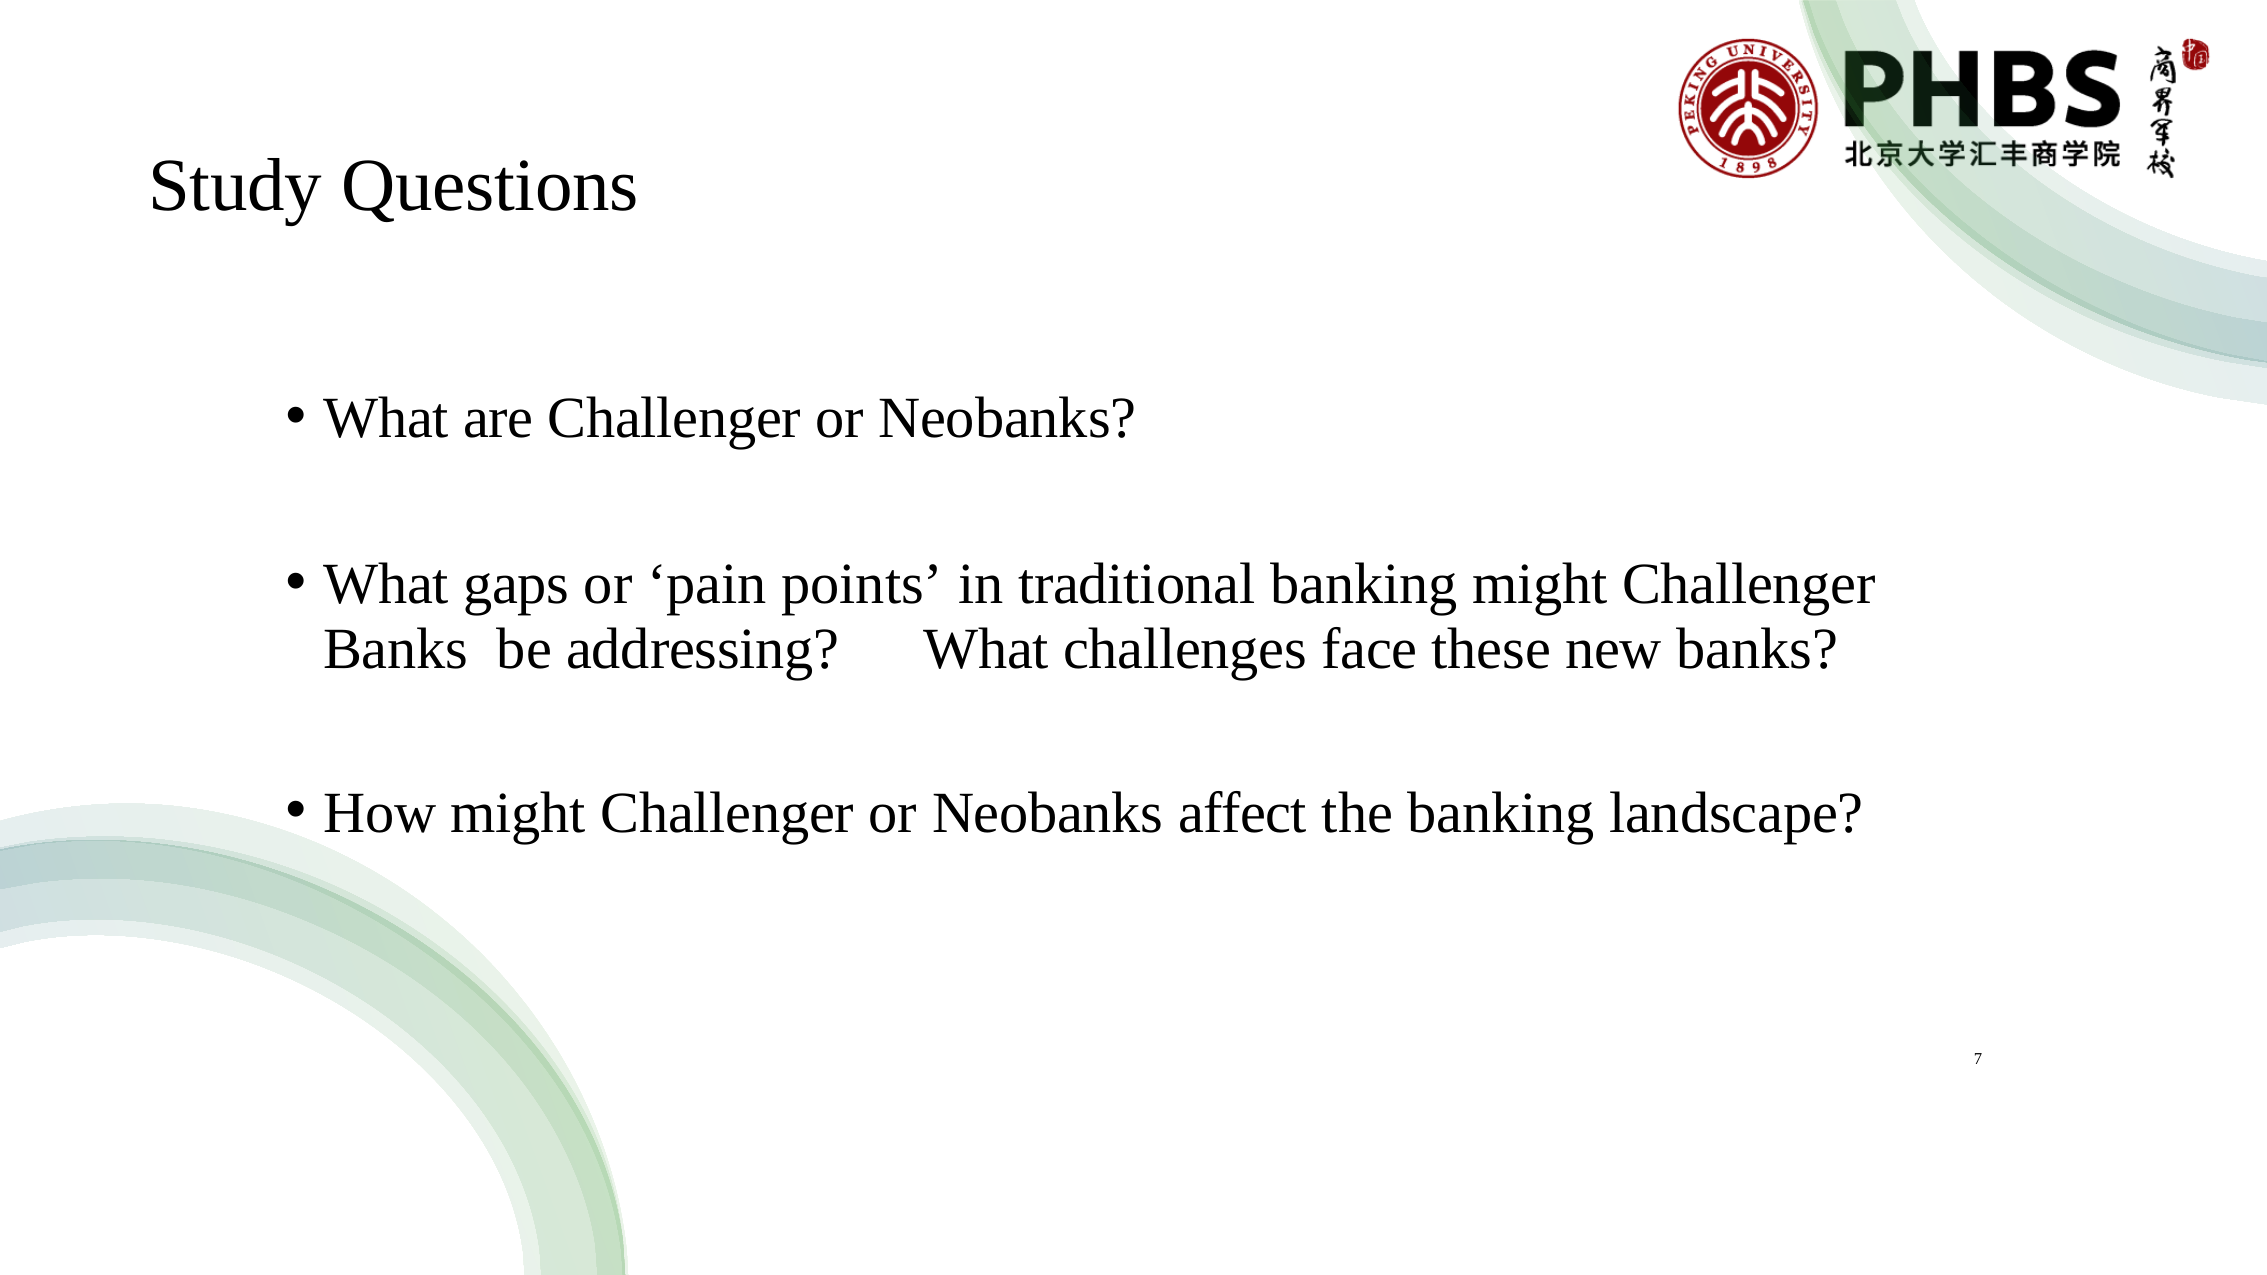

# Study Questions
What are Challenger or Neobanks?

What gaps or ‘pain points’ in traditional banking might Challenger Banks  be addressing?	What challenges face these new banks?

How might Challenger or Neobanks affect the banking landscape?
7